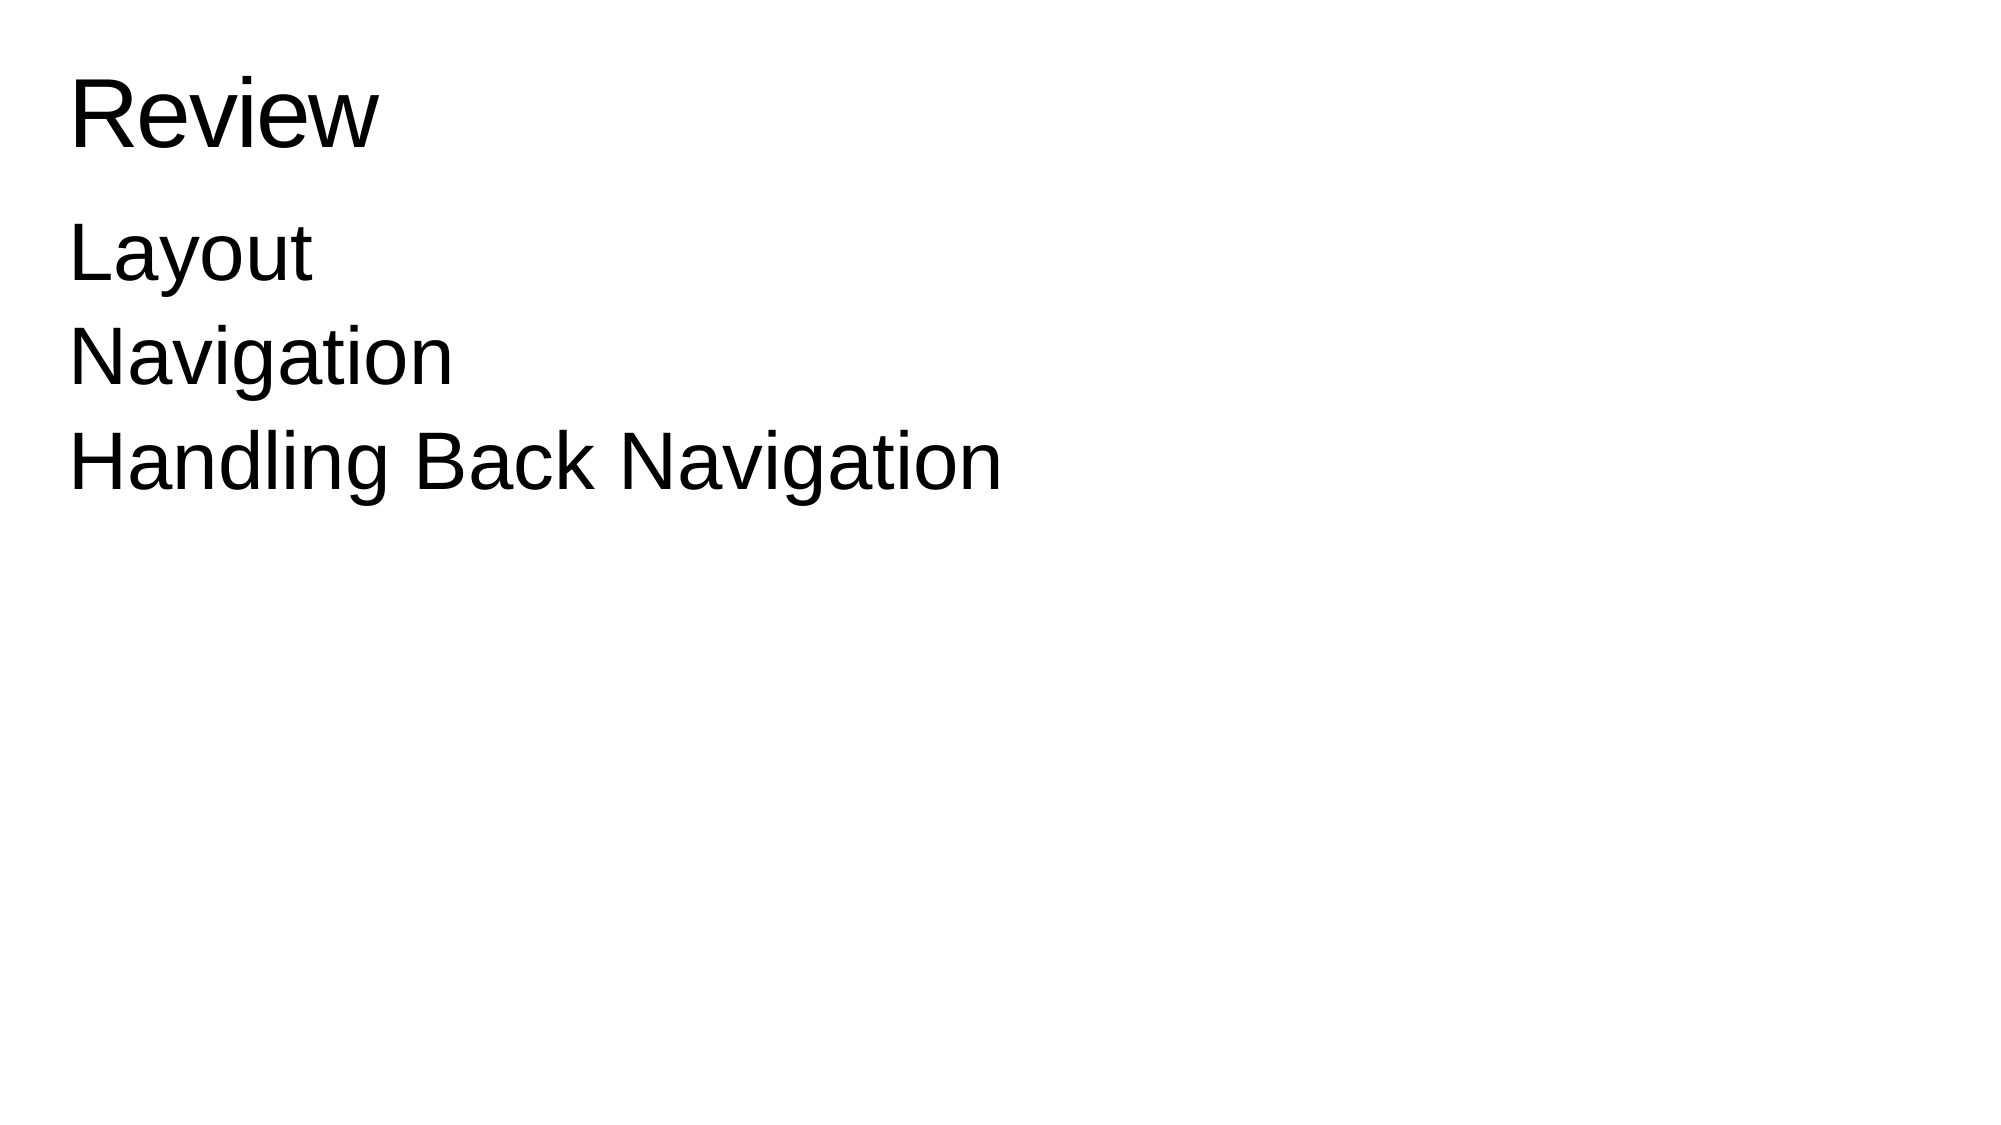

# Review
Layout
Navigation
Handling Back Navigation